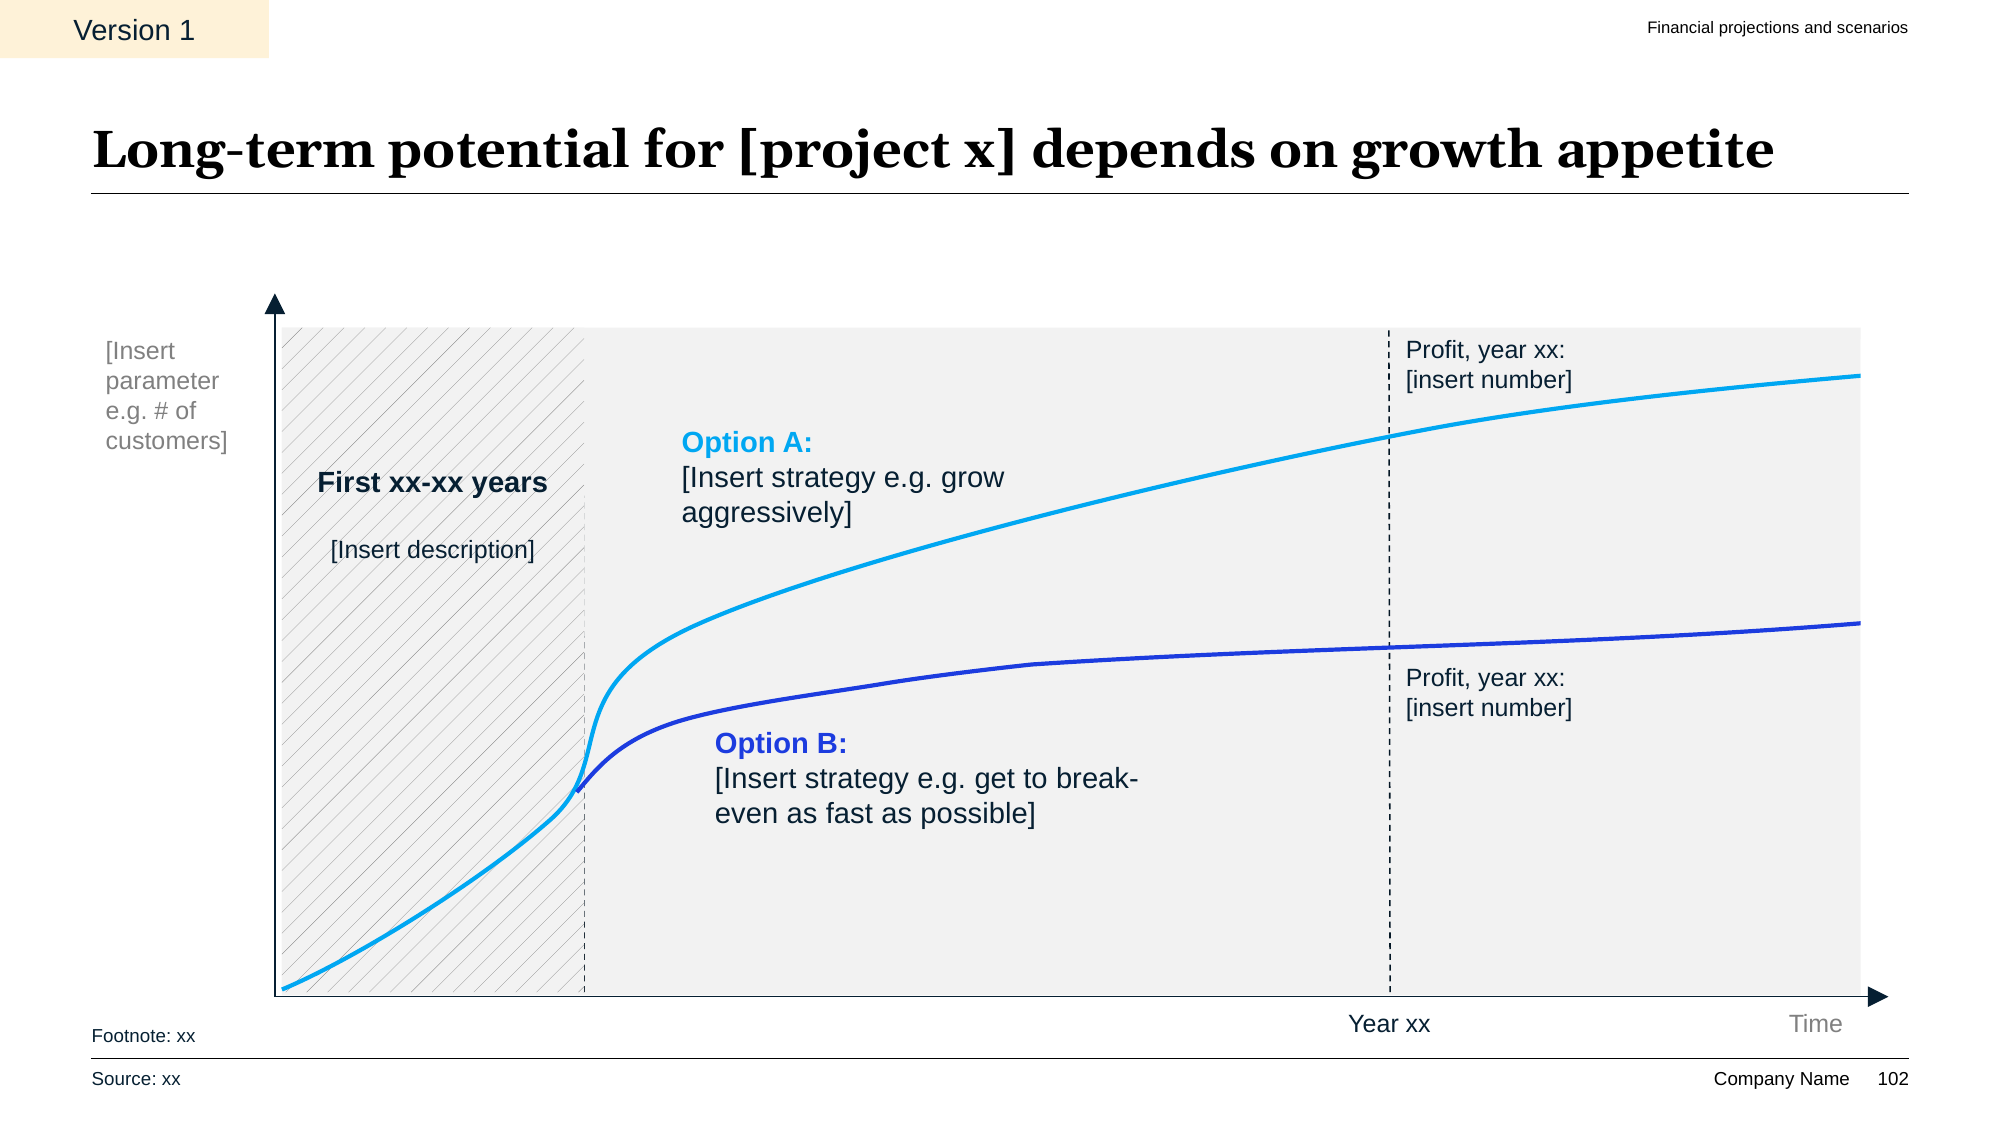

Version 1
Financial projections and scenarios
# Long-term potential for [project x] depends on growth appetite

Profit, year xx:
[insert number]
[Insert parameter e.g. # of customers]

First xx-xx years

[Insert description]

Option A:
[Insert strategy e.g. grow aggressively]

Profit, year xx:
[insert number]
Option B:
[Insert strategy e.g. get to break-even as fast as possible]
Year xx
Time
Footnote: xx
Source: xx